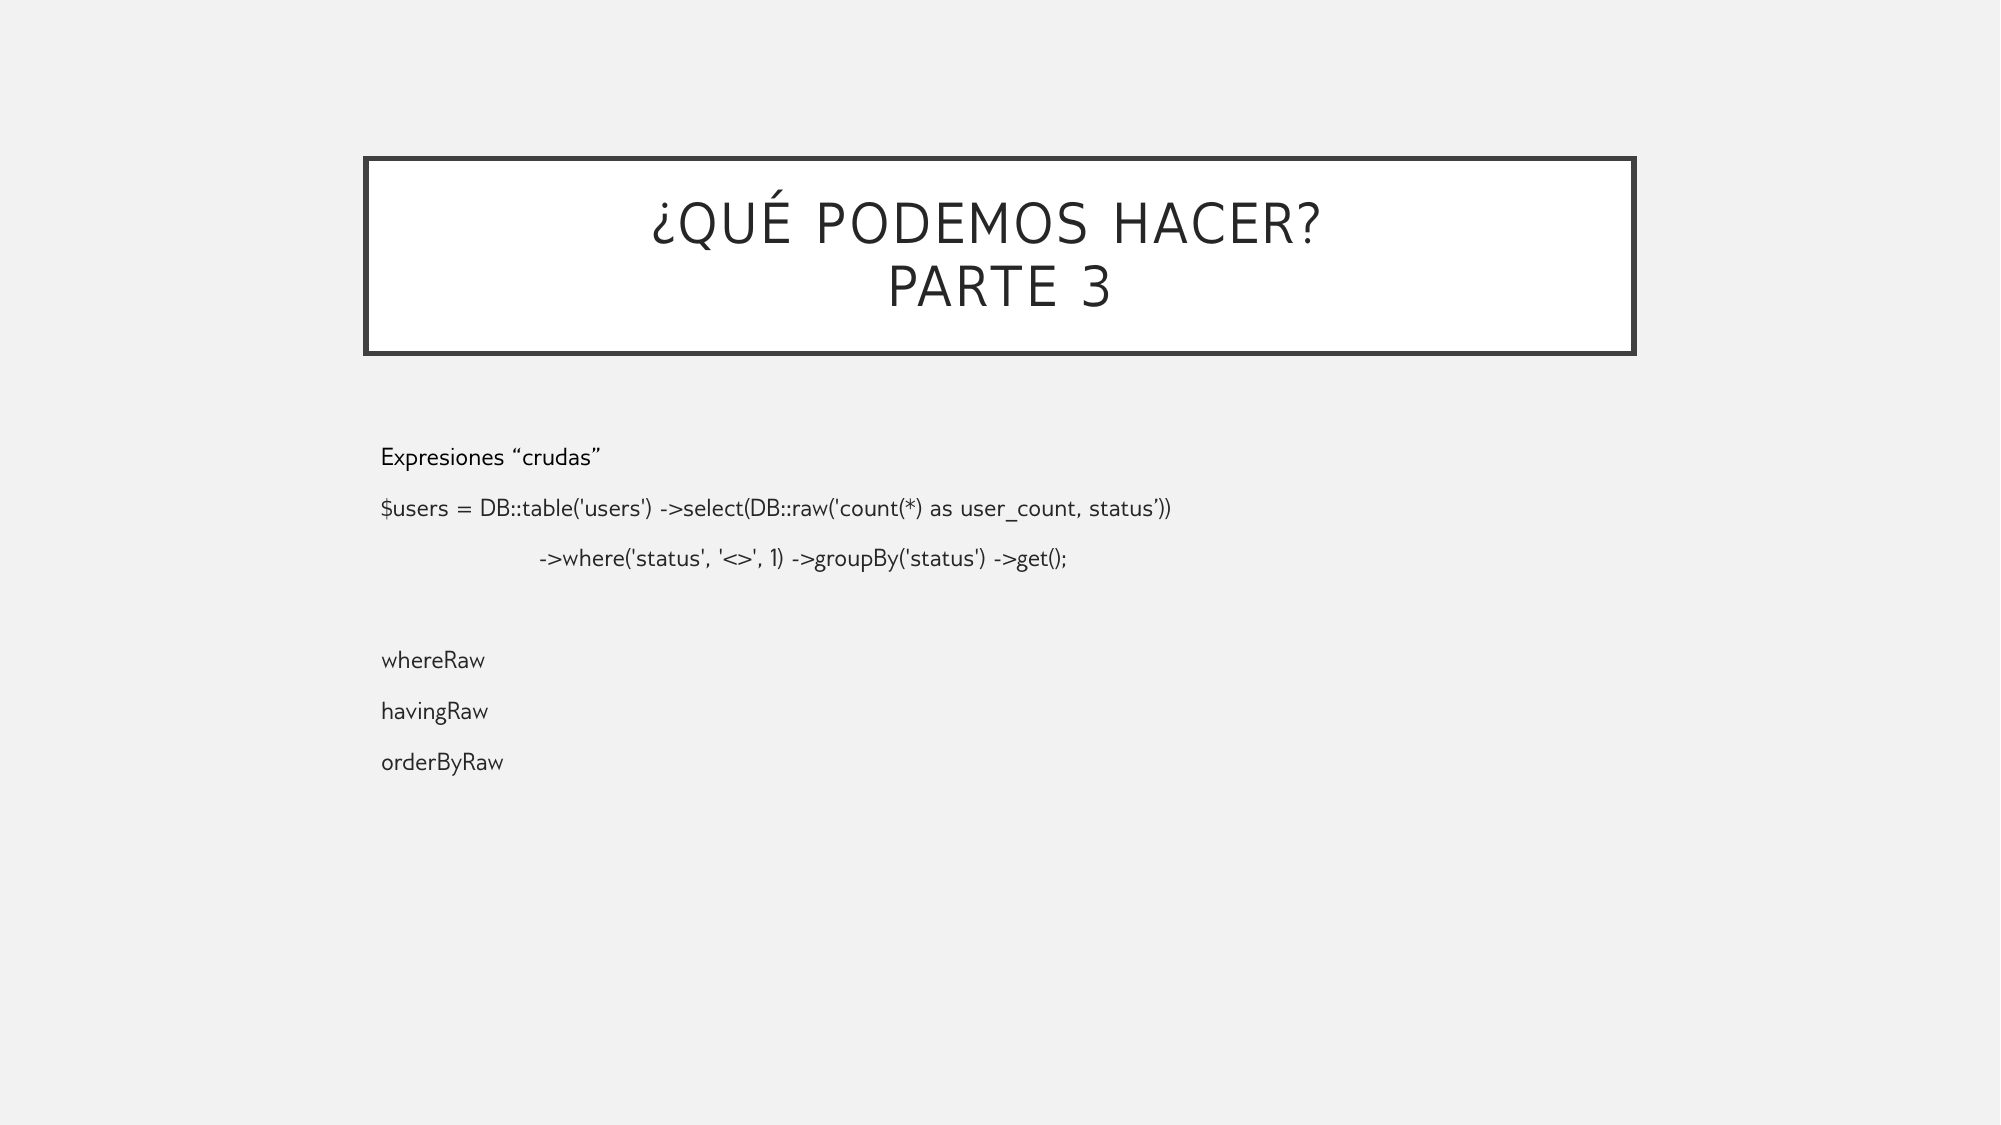

# ¿qué podemos hacer? Parte 3
Expresiones “crudas”
$users = DB::table('users') ->select(DB::raw('count(*) as user_count, status’))
	 ->where('status', '<>', 1) ->groupBy('status') ->get();

whereRaw
havingRaw
orderByRaw